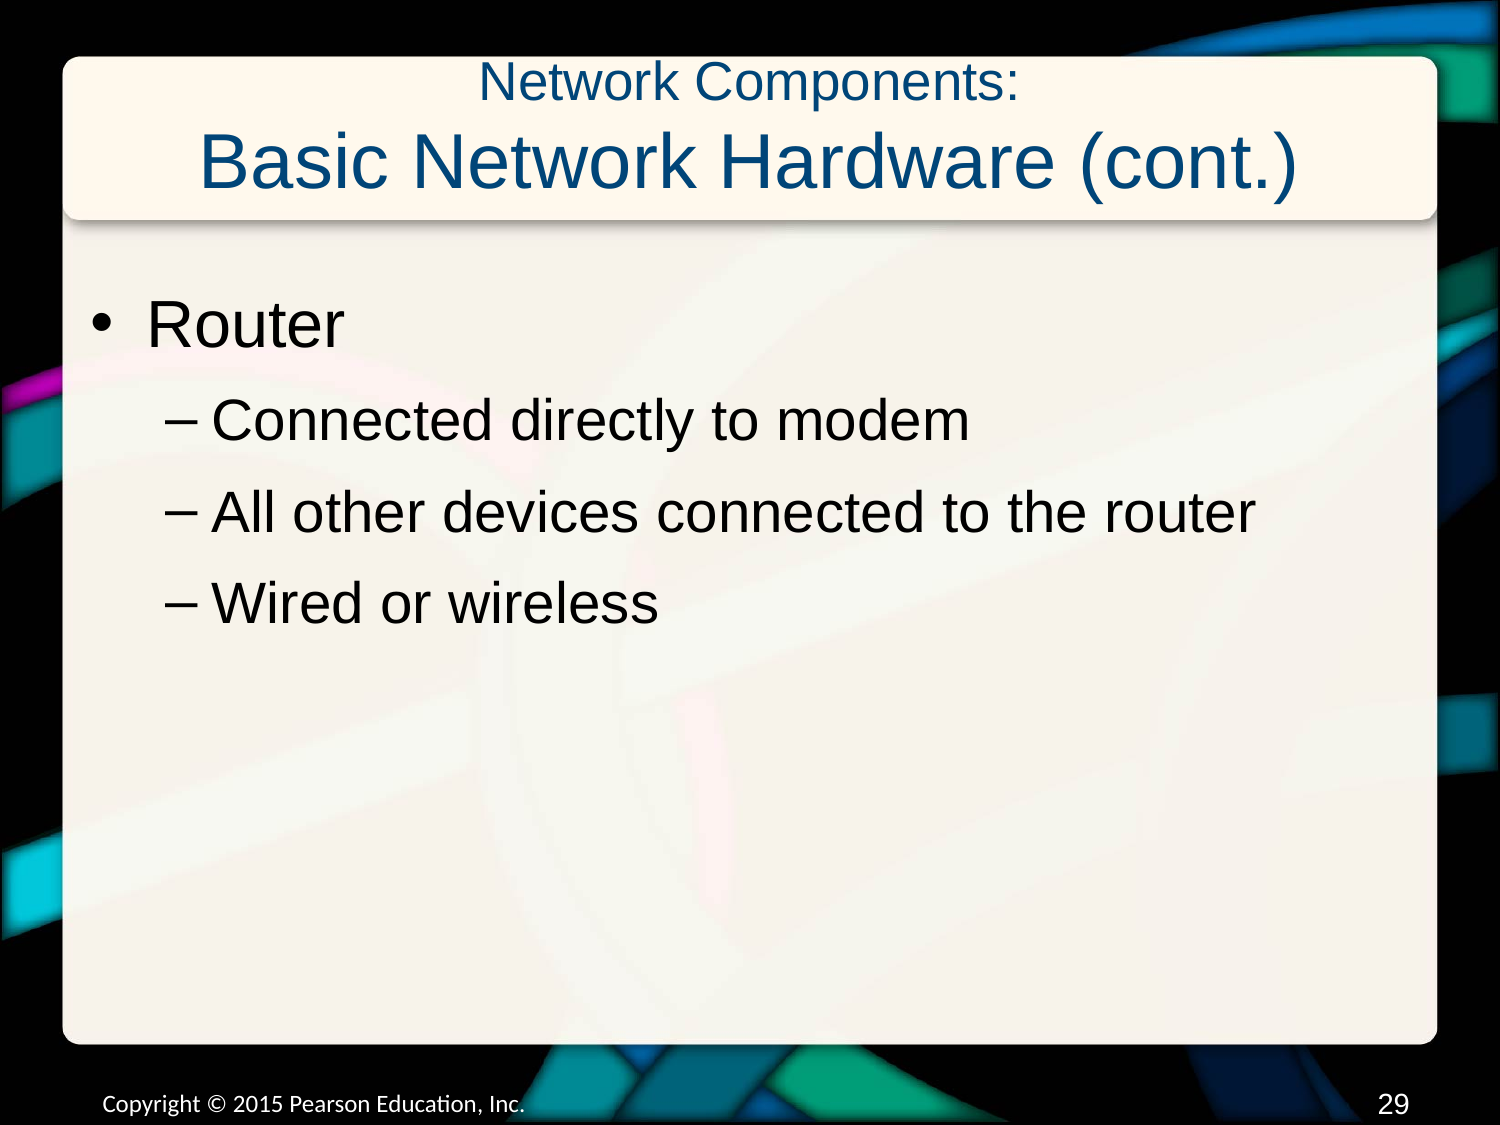

# Network Components: Basic Network Hardware (cont.)
Router
Connected directly to modem
All other devices connected to the router
Wired or wireless
Copyright © 2015 Pearson Education, Inc.
29